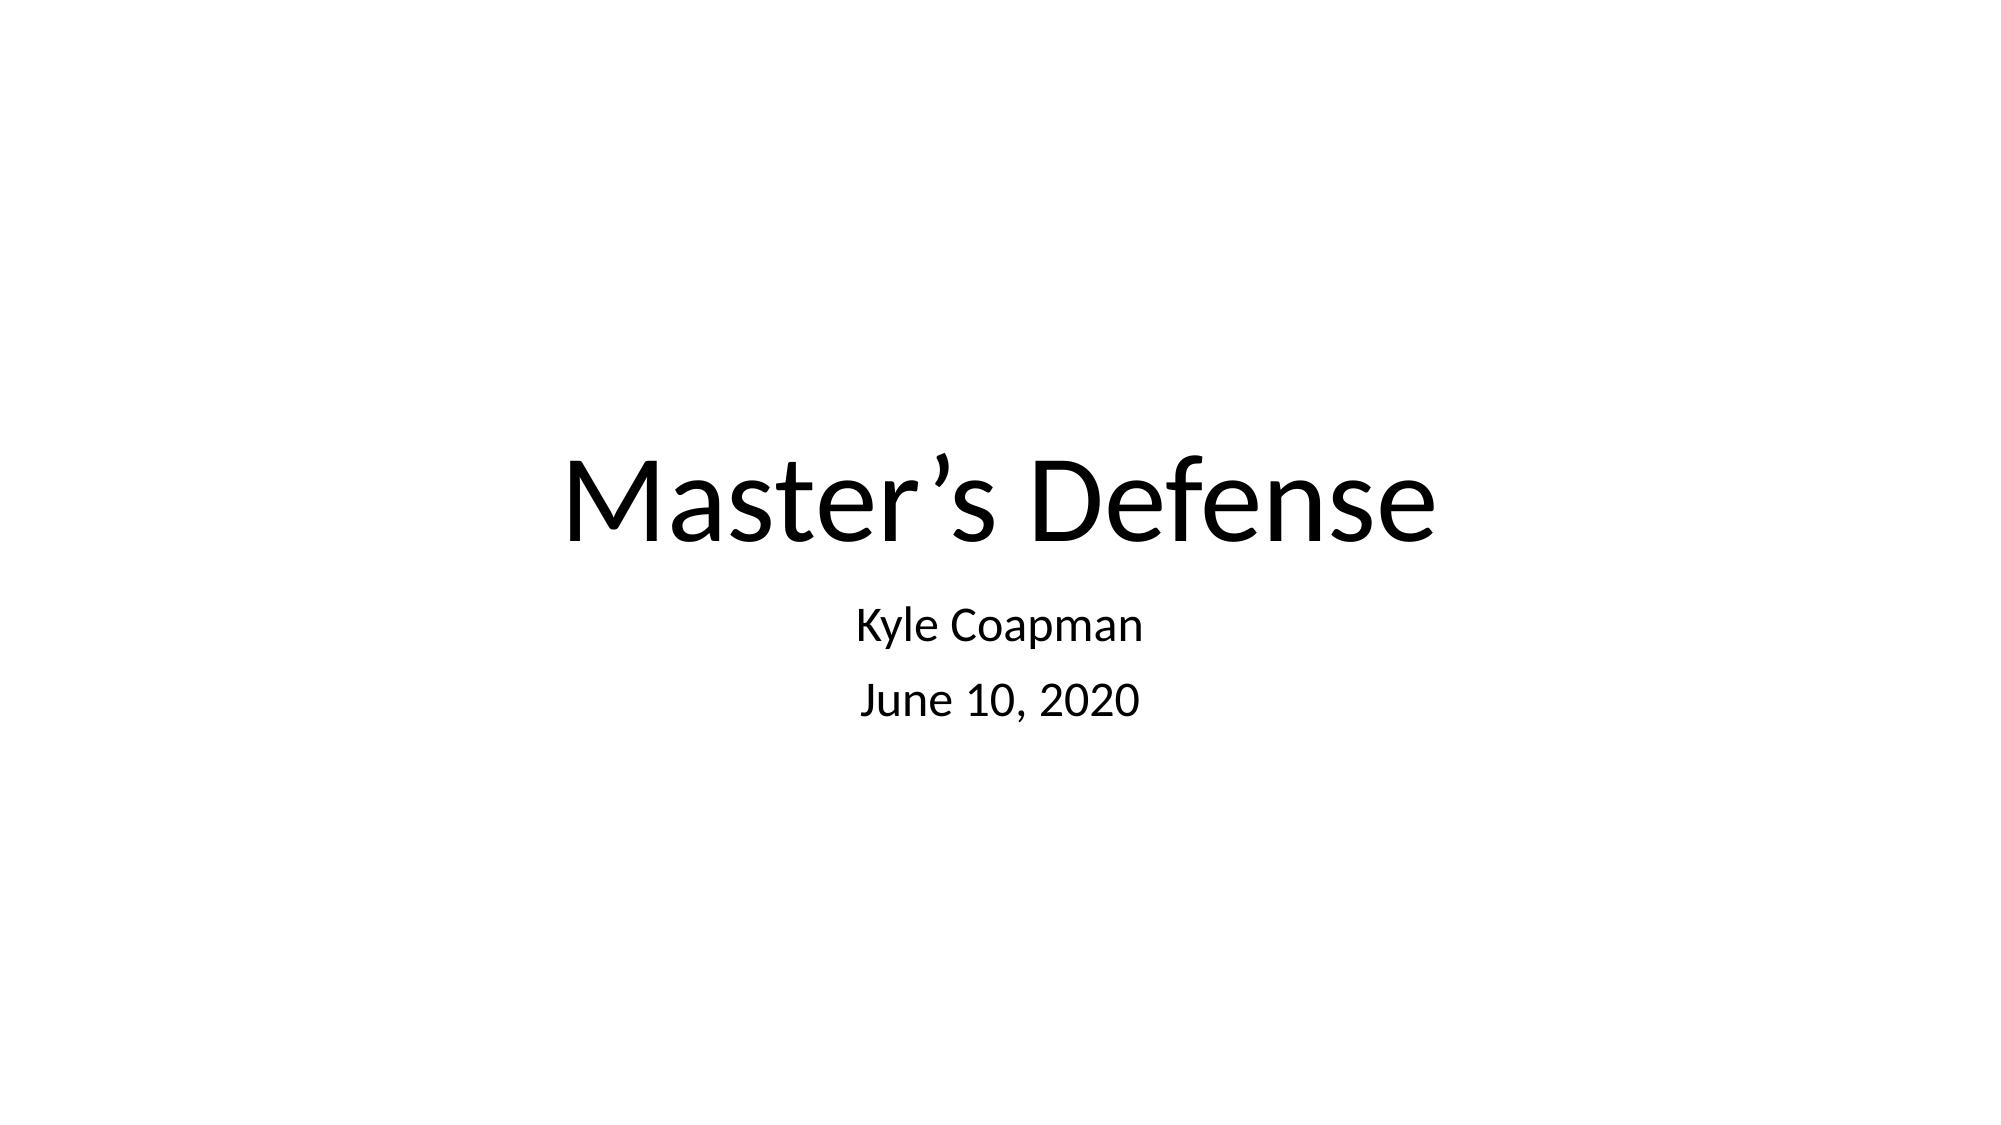

# Master’s Defense
Kyle Coapman
June 10, 2020